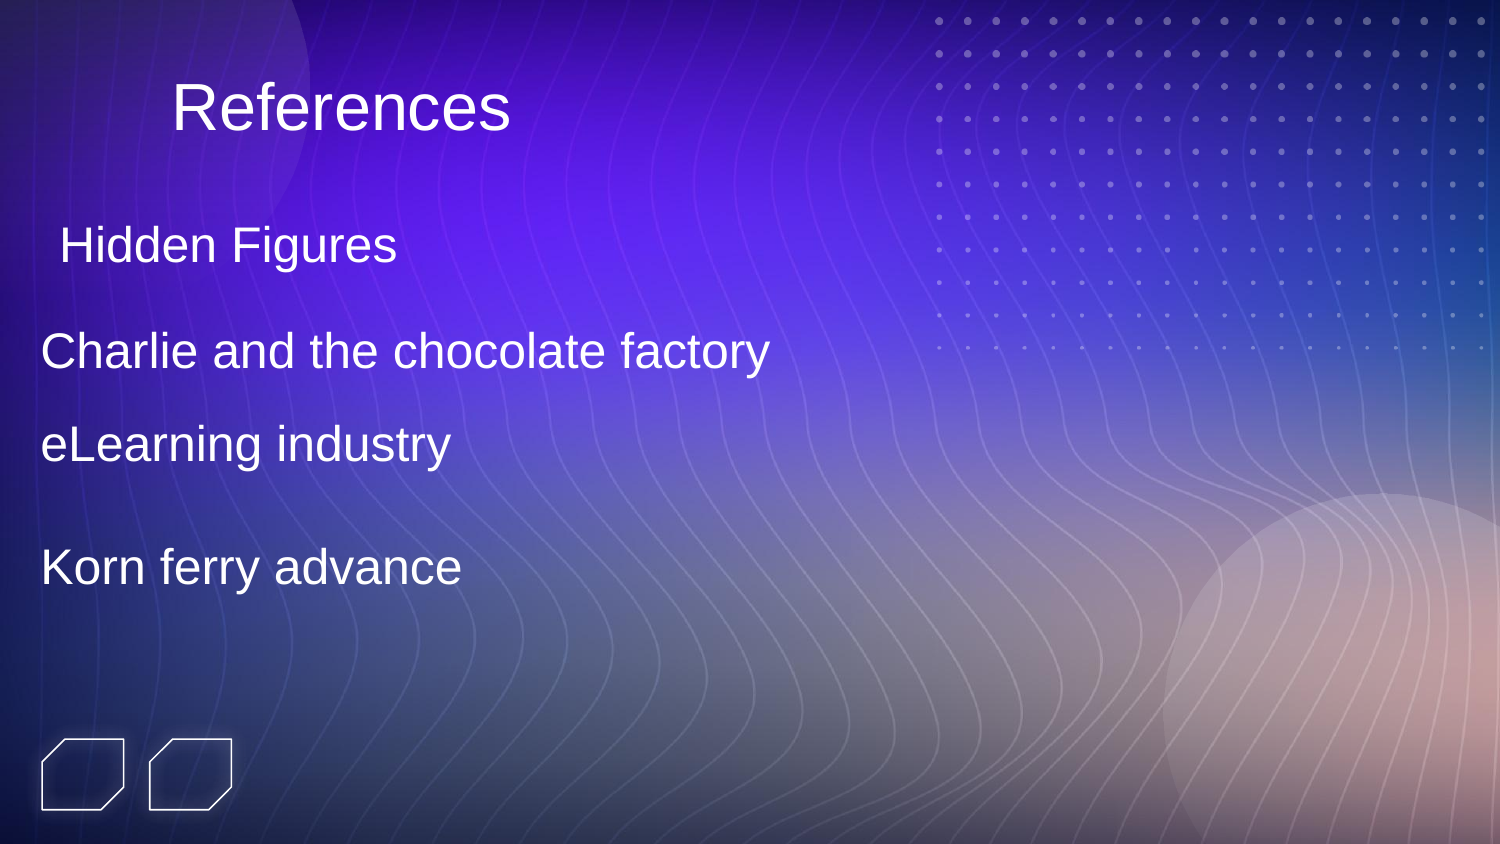

References
Hidden Figures
Charlie and the chocolate factory
eLearning industry
Korn ferry advance